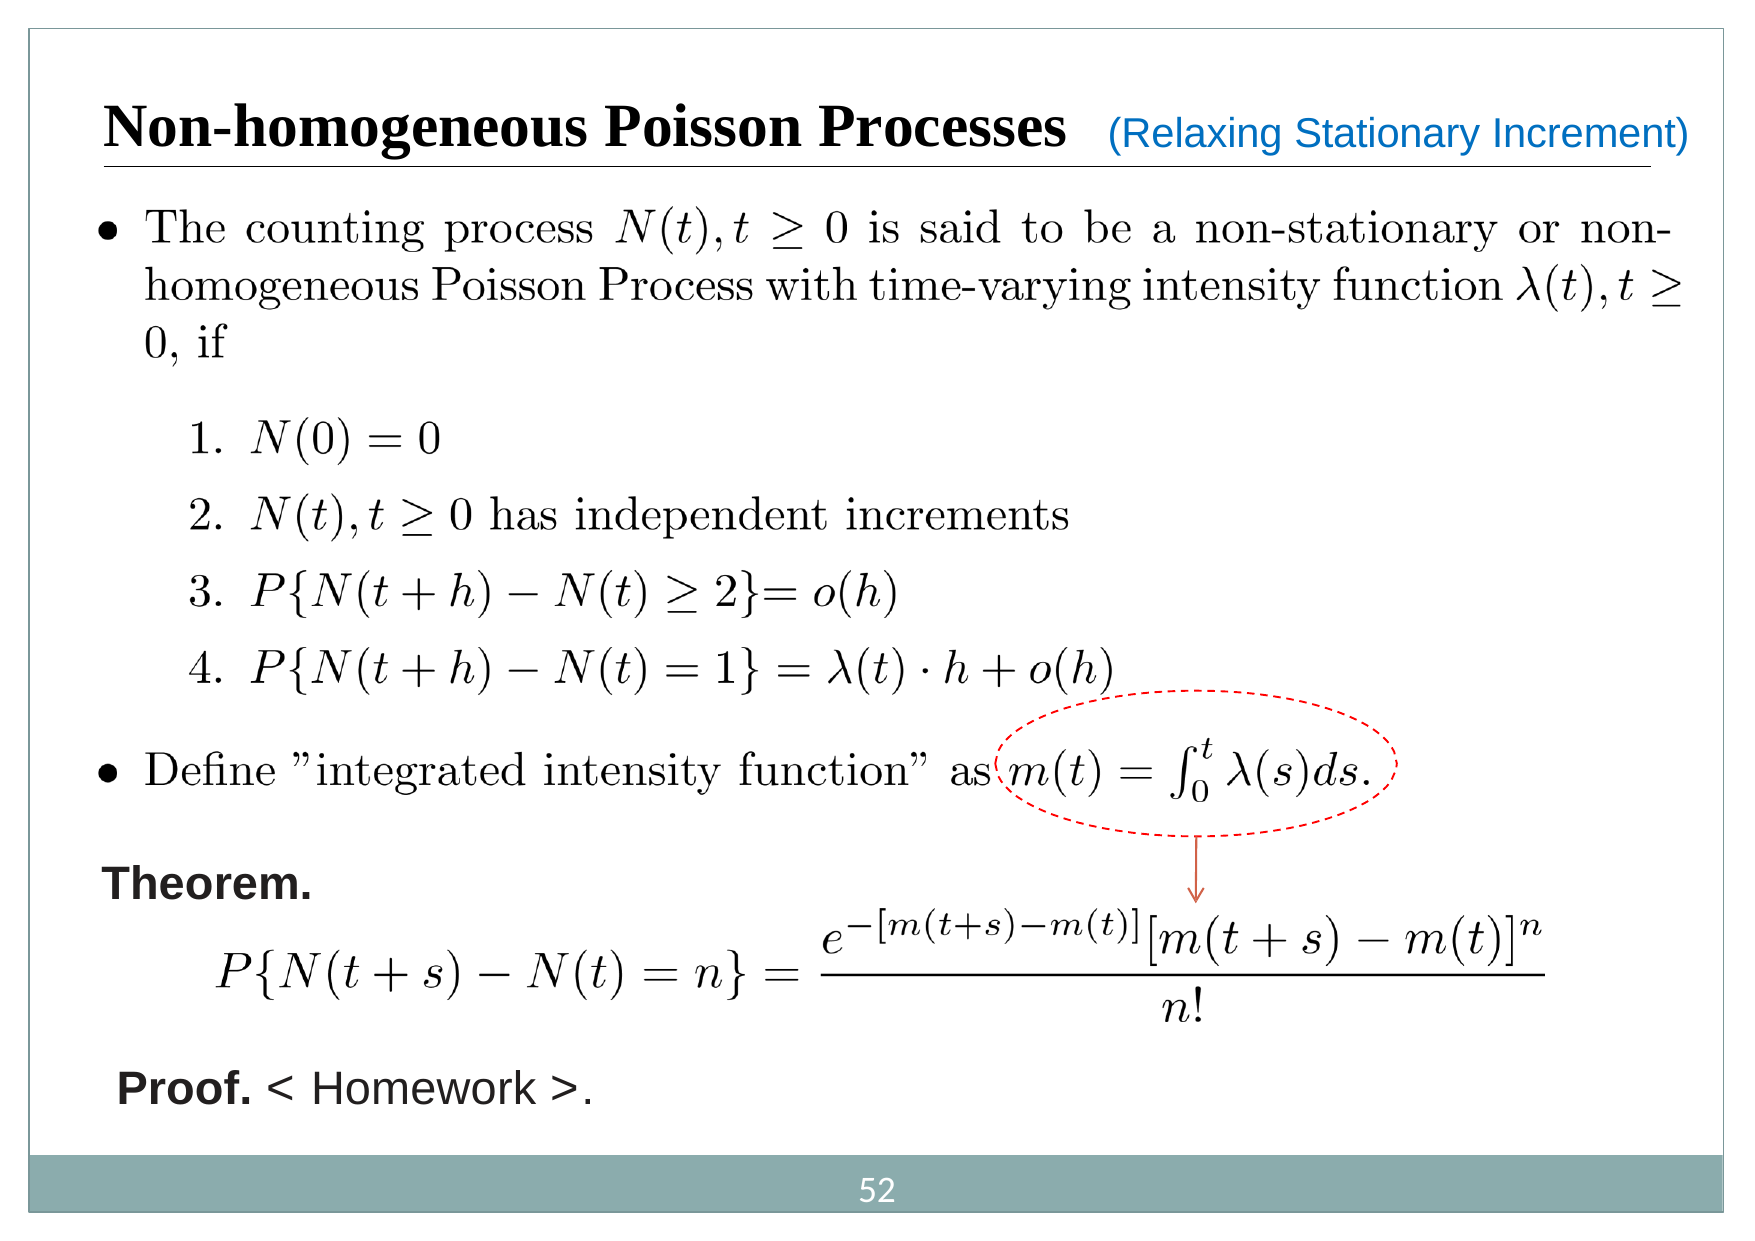

# Non-homogeneous Poisson Processes
(Relaxing Stationary Increment)

Theorem.

Proof. < Homework >.
52